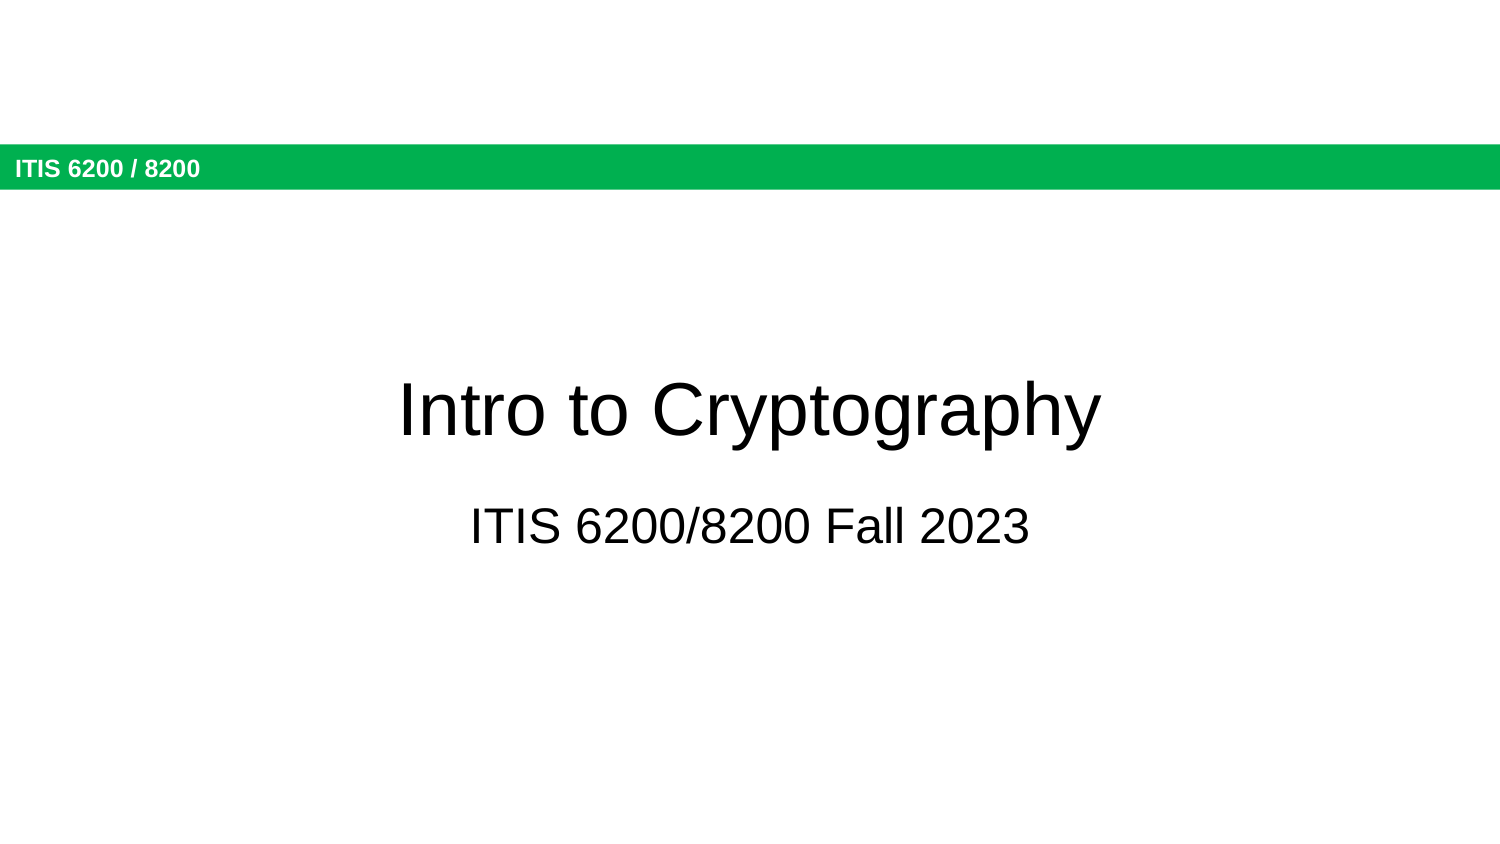

# Intro to Cryptography
ITIS 6200/8200 Fall 2023